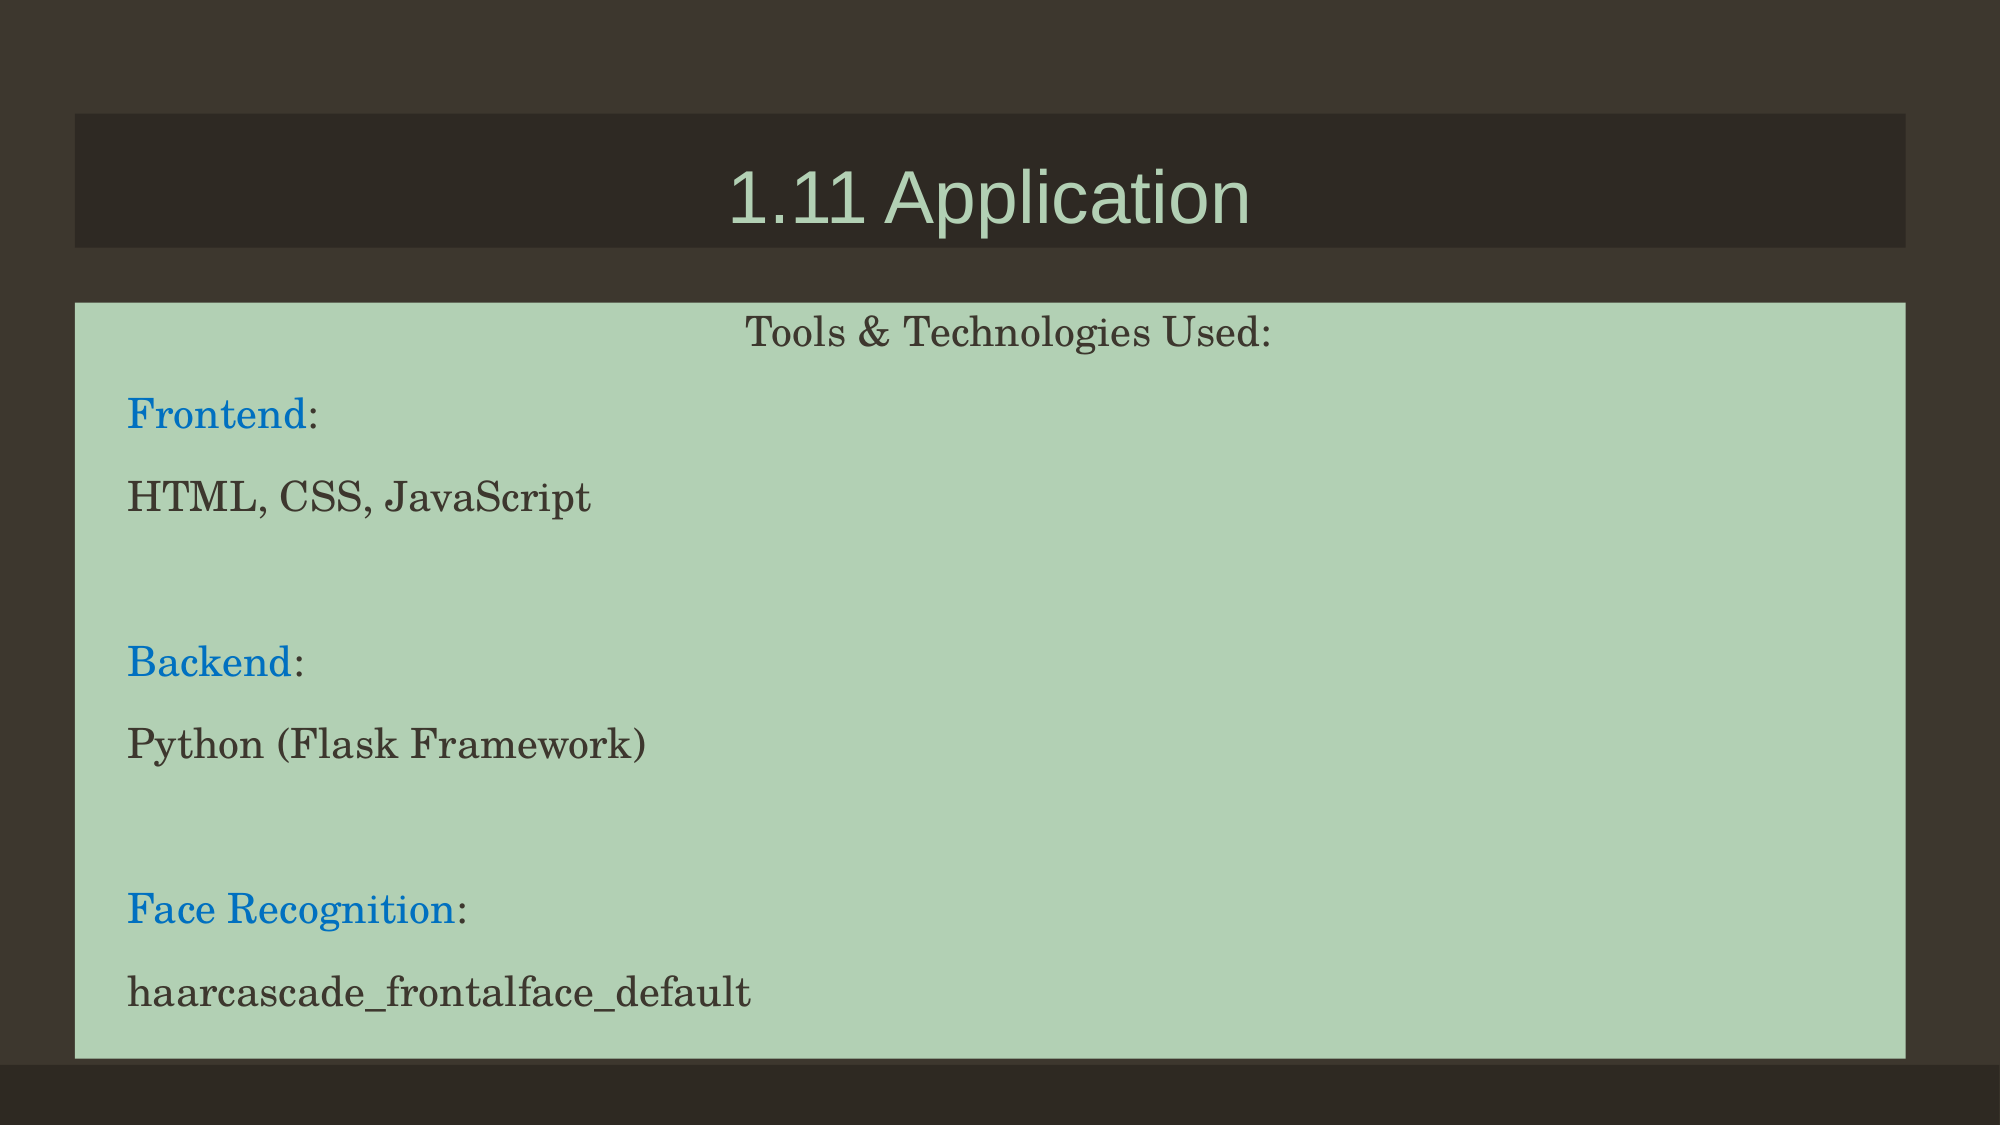

# 1.11 Application
Tools & Technologies Used:
Frontend:
HTML, CSS, JavaScript

Backend:
Python (Flask Framework)

Face Recognition:
haarcascade_frontalface_default